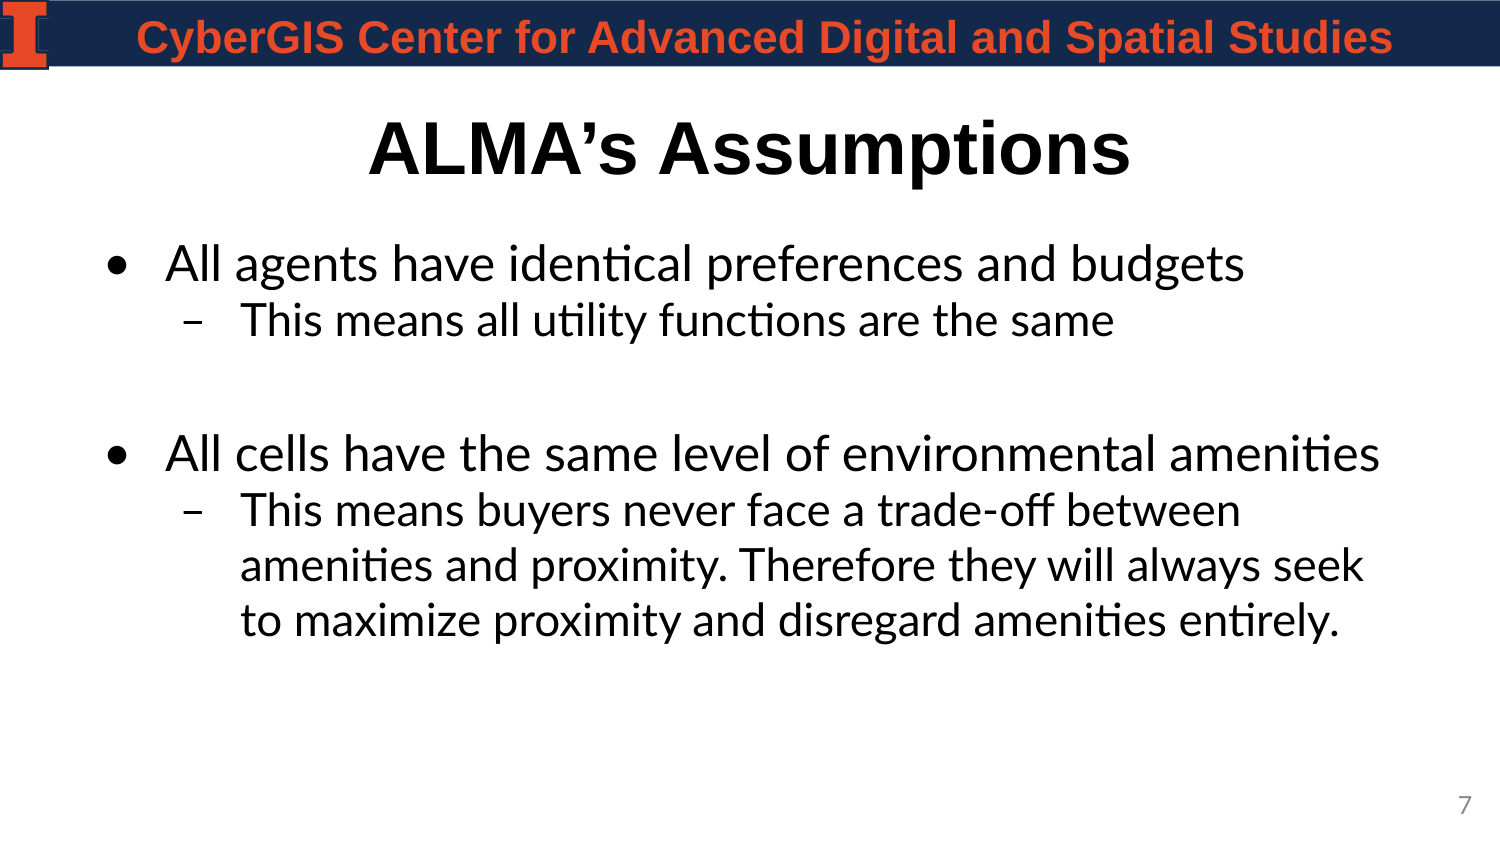

# ALMA’s Assumptions
All agents have identical preferences and budgets
This means all utility functions are the same

All cells have the same level of environmental amenities
This means buyers never face a trade-off between amenities and proximity. Therefore they will always seek to maximize proximity and disregard amenities entirely.
7